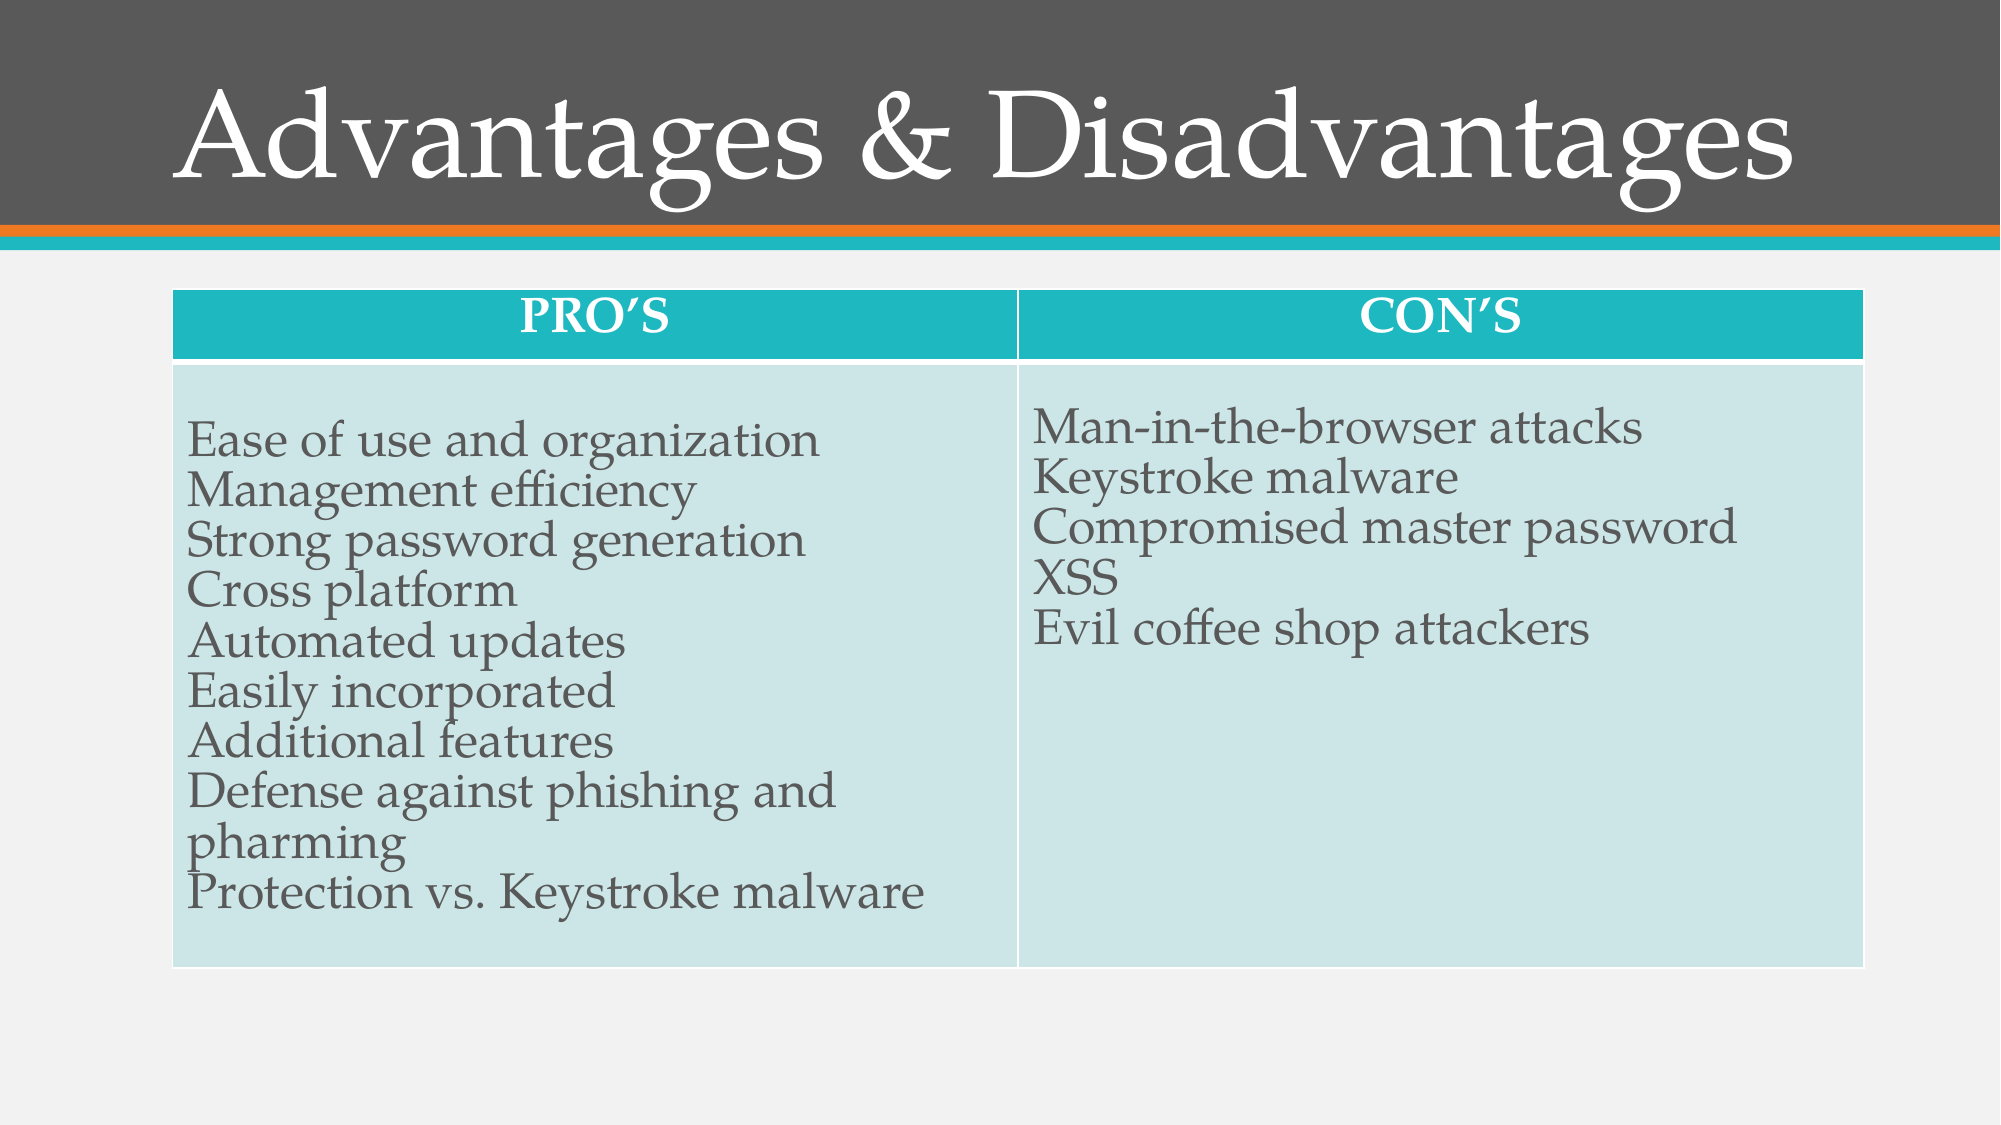

# Advantages & Disadvantages
| PRO’S | CON’S |
| --- | --- |
| Ease of use and organization Management efficiency Strong password generation Cross platform Automated updates Easily incorporated Additional features Defense against phishing and pharming Protection vs. Keystroke malware | Man-in-the-browser attacks Keystroke malware Compromised master password XSS Evil coffee shop attackers |